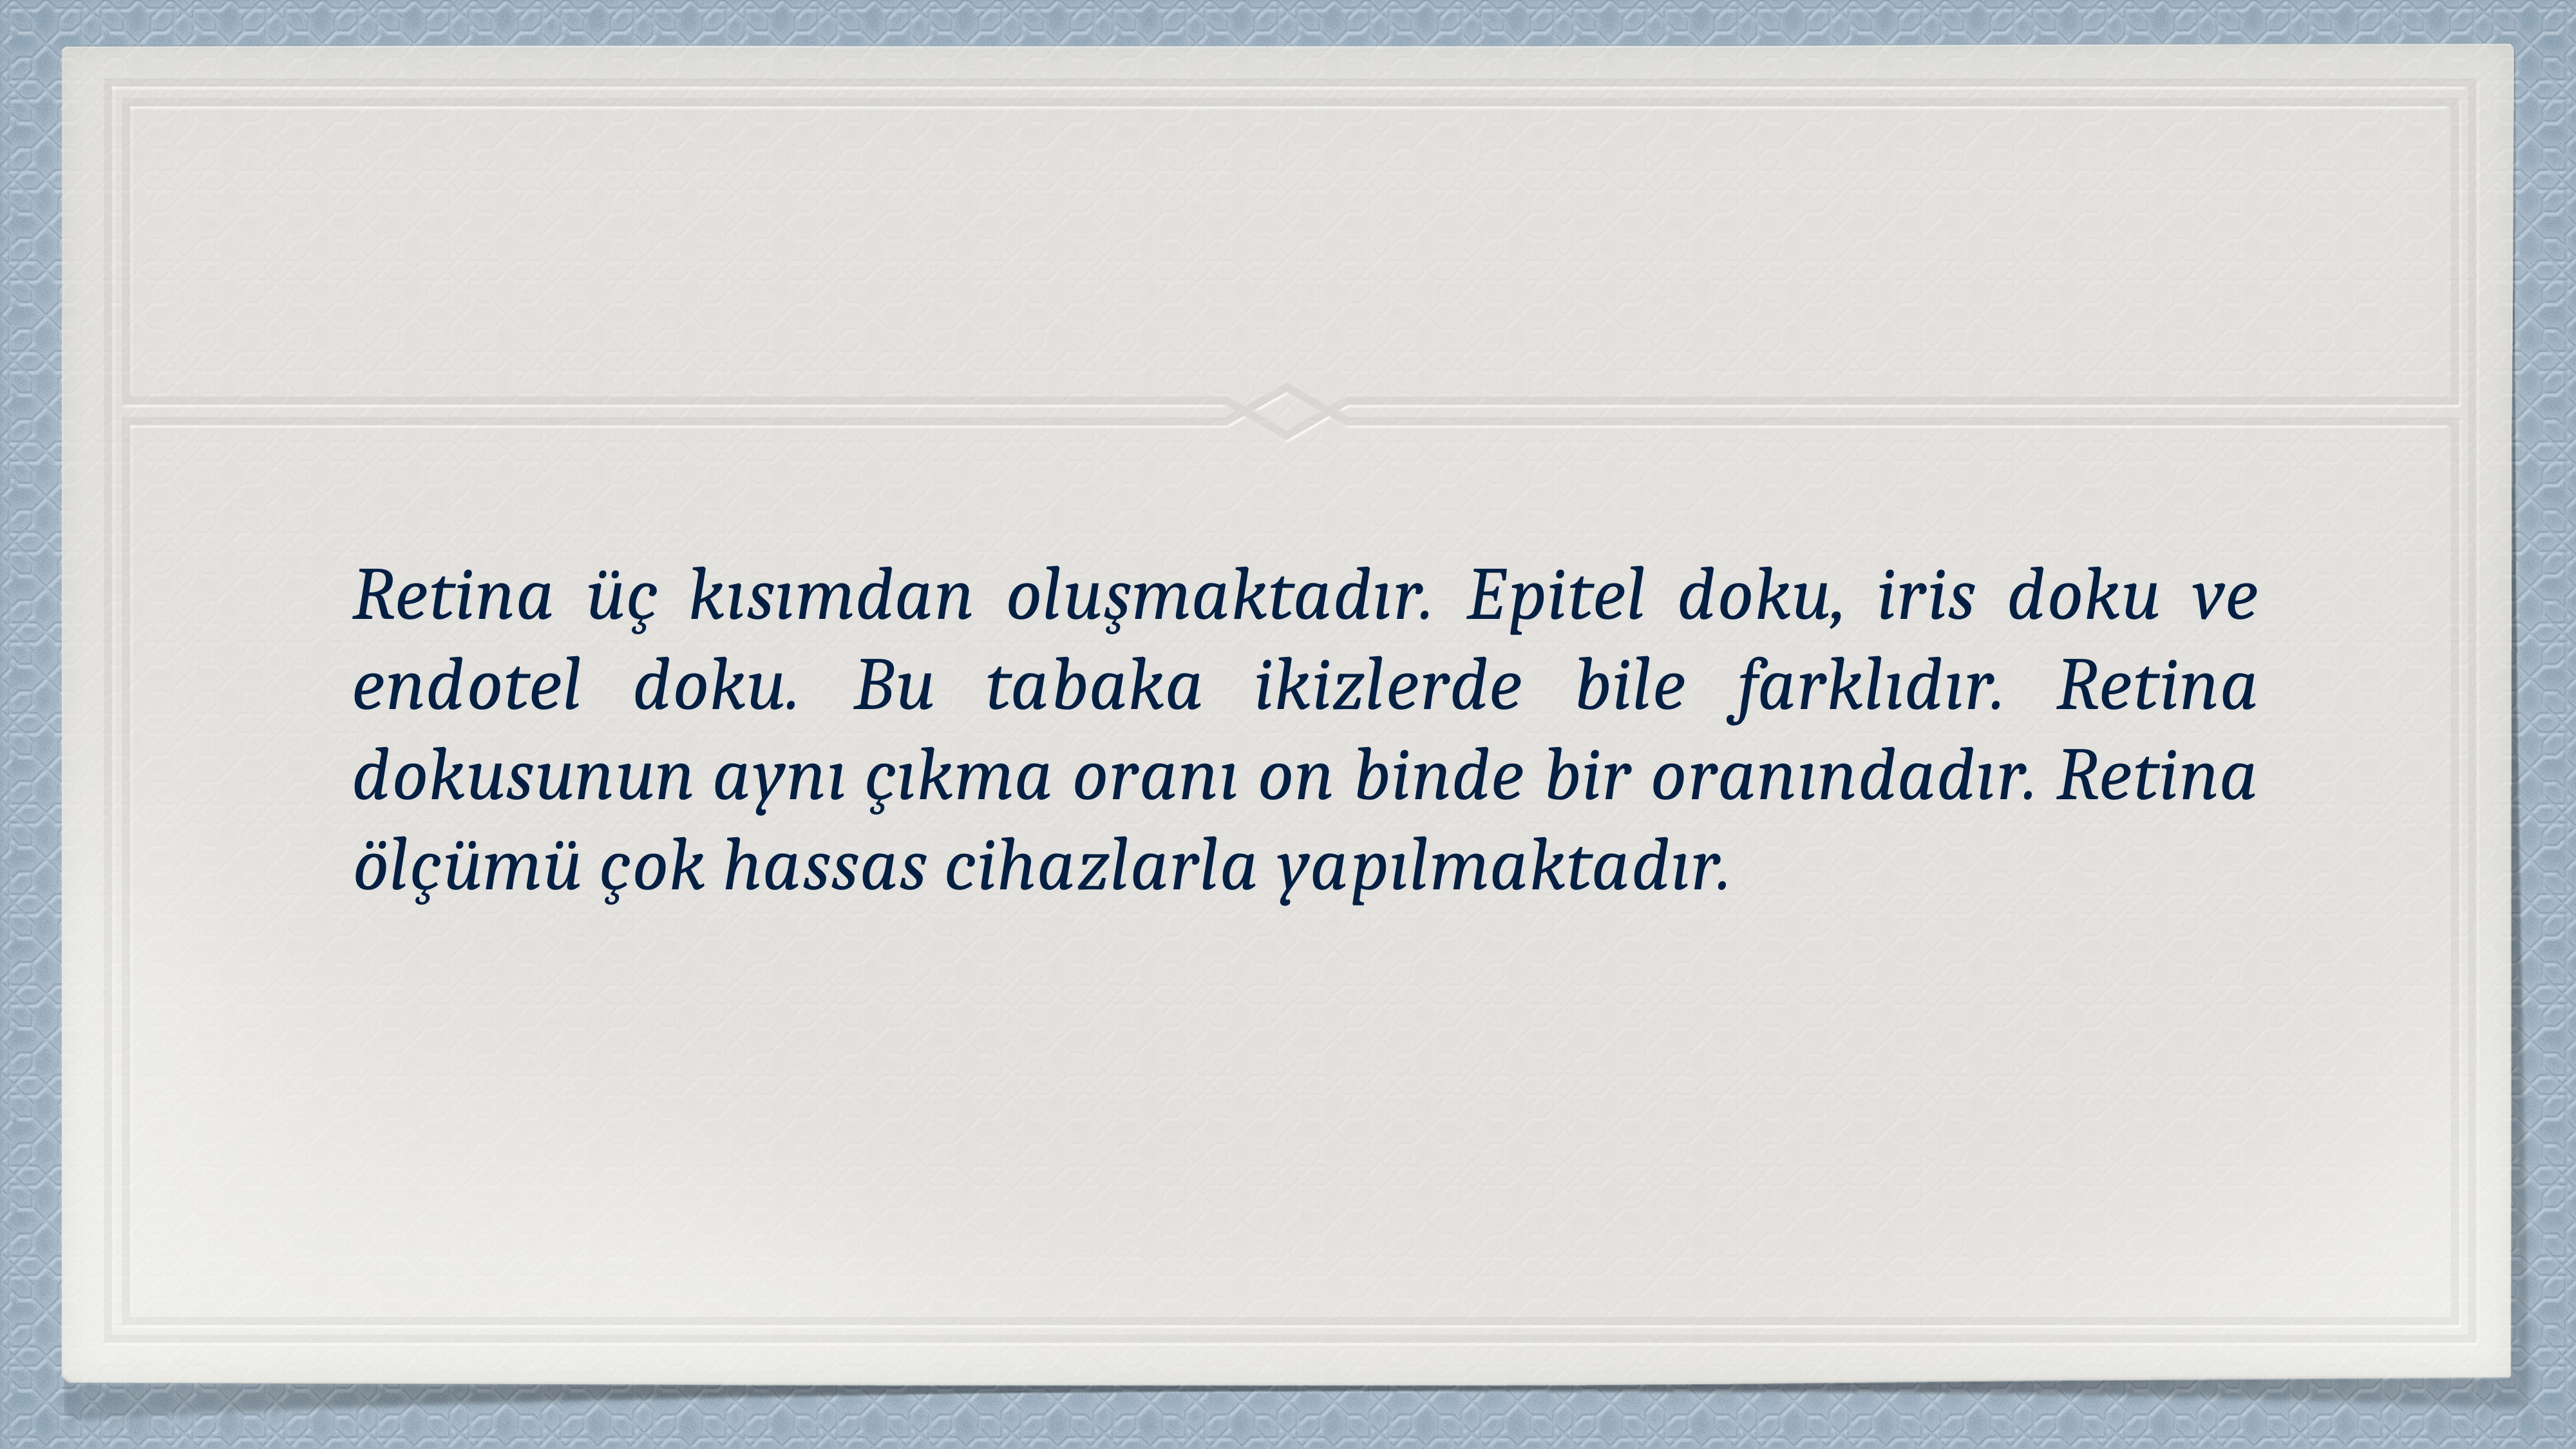

Retina üç kısımdan oluşmaktadır. Epitel doku, iris doku ve endotel doku. Bu tabaka ikizlerde bile farklıdır. Retina dokusunun aynı çıkma oranı on binde bir oranındadır. Retina ölçümü çok hassas cihazlarla yapılmaktadır.